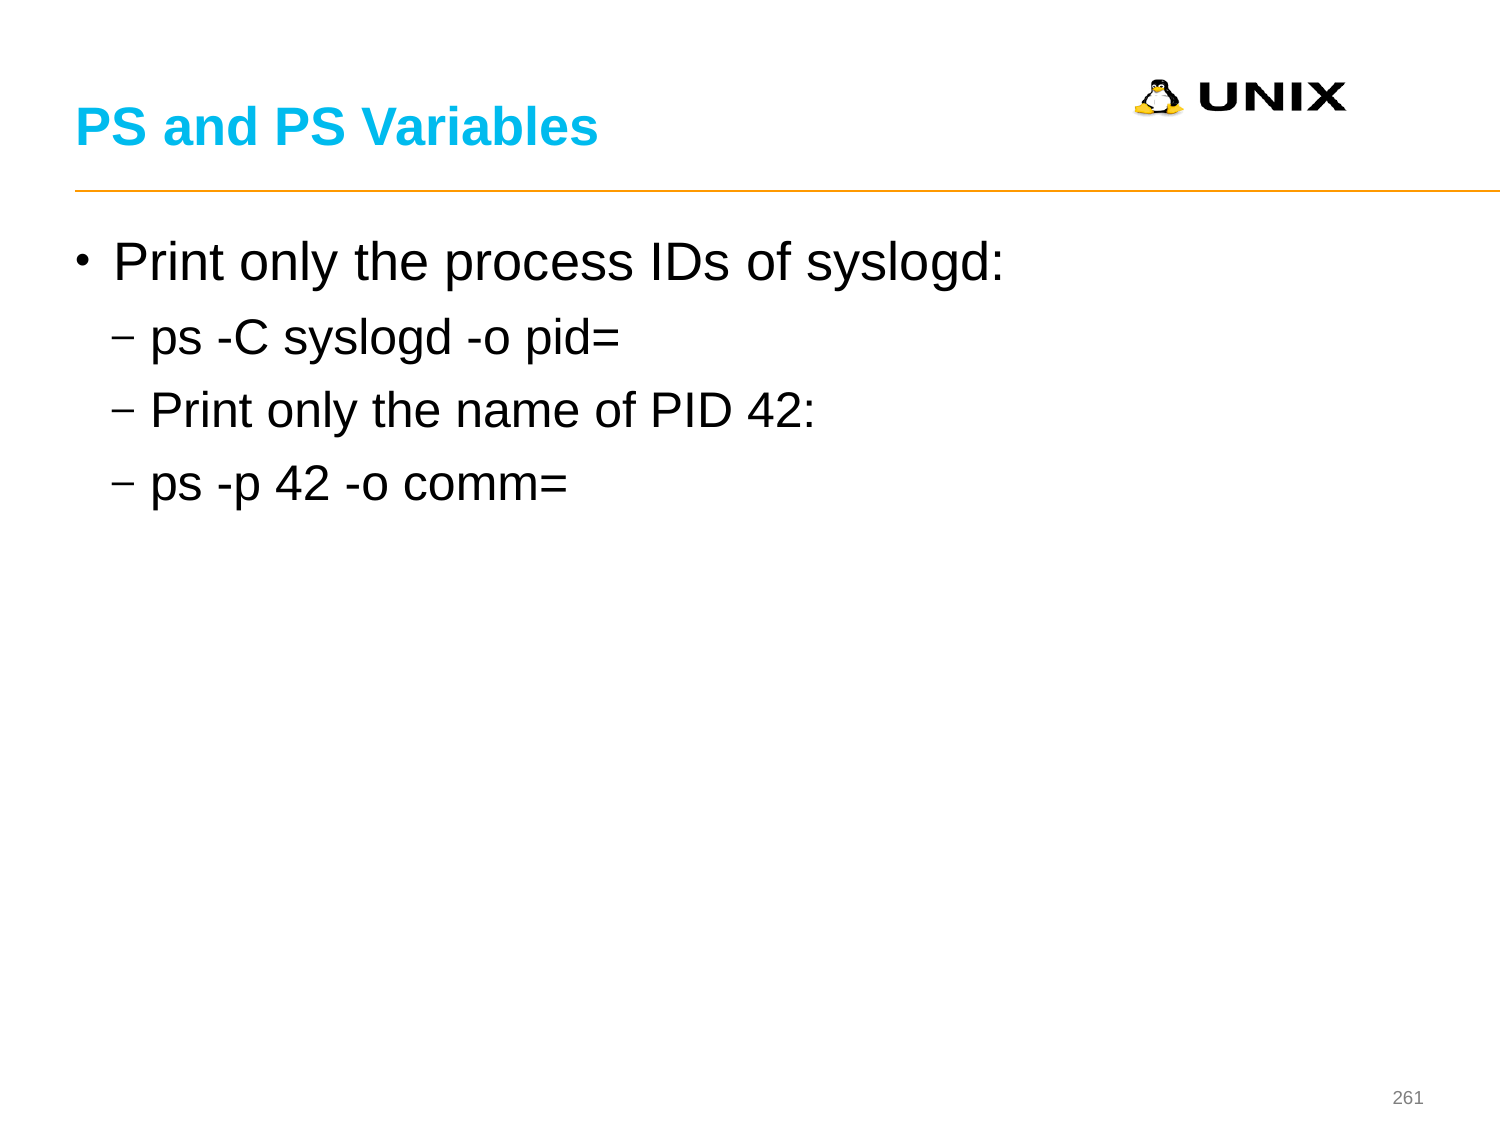

# PS and PS Variables
Print only the process IDs of syslogd:
ps -C syslogd -o pid=
Print only the name of PID 42:
ps -p 42 -o comm=